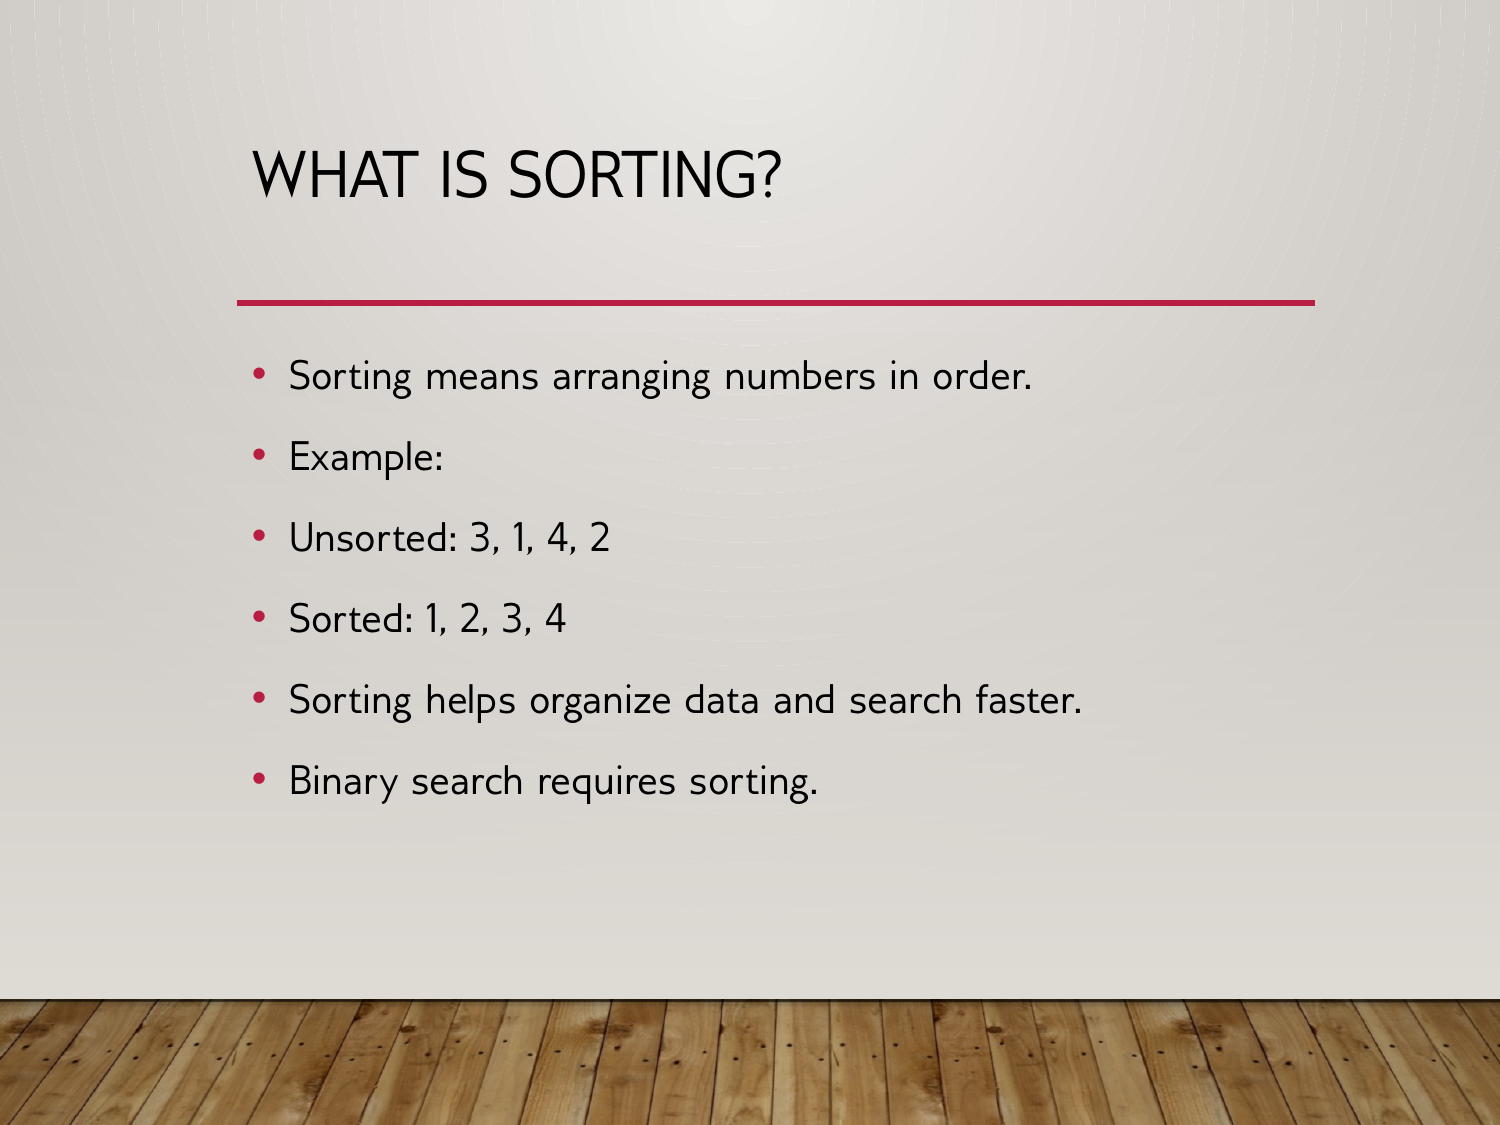

# What is Sorting?
Sorting means arranging numbers in order.
Example:
Unsorted: 3, 1, 4, 2
Sorted: 1, 2, 3, 4
Sorting helps organize data and search faster.
Binary search requires sorting.